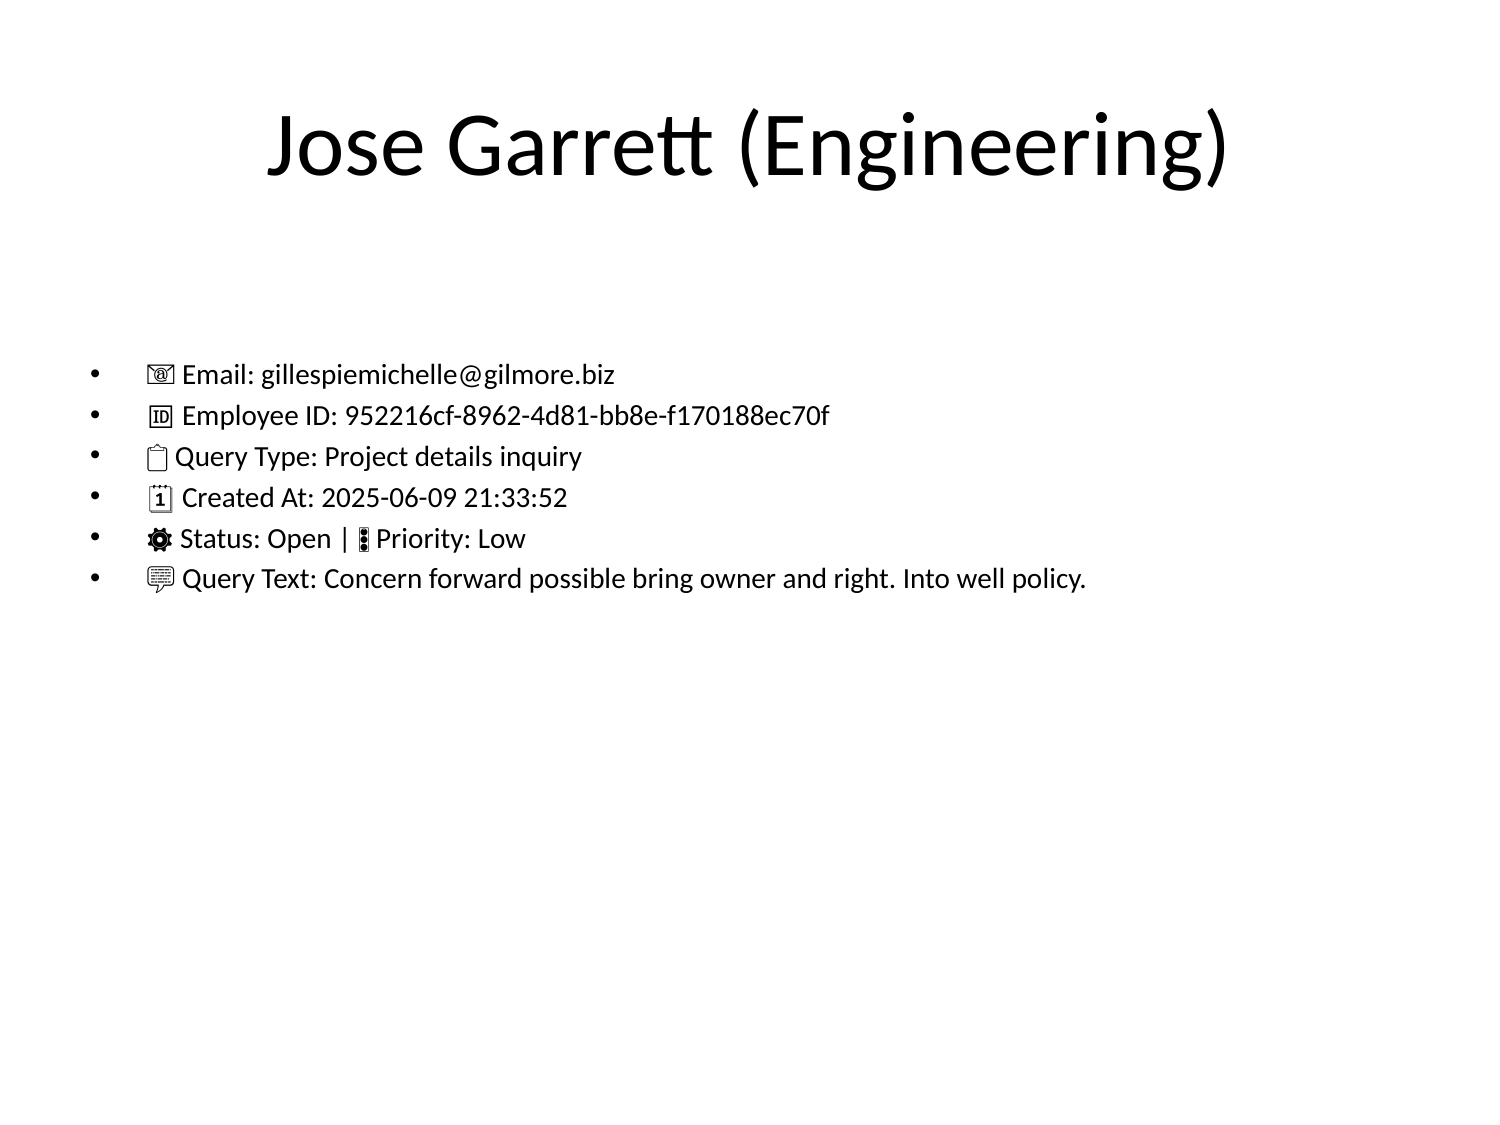

# Jose Garrett (Engineering)

📧 Email: gillespiemichelle@gilmore.biz
🆔 Employee ID: 952216cf-8962-4d81-bb8e-f170188ec70f
📋 Query Type: Project details inquiry
🗓 Created At: 2025-06-09 21:33:52
⚙ Status: Open | 🚦 Priority: Low
💬 Query Text: Concern forward possible bring owner and right. Into well policy.